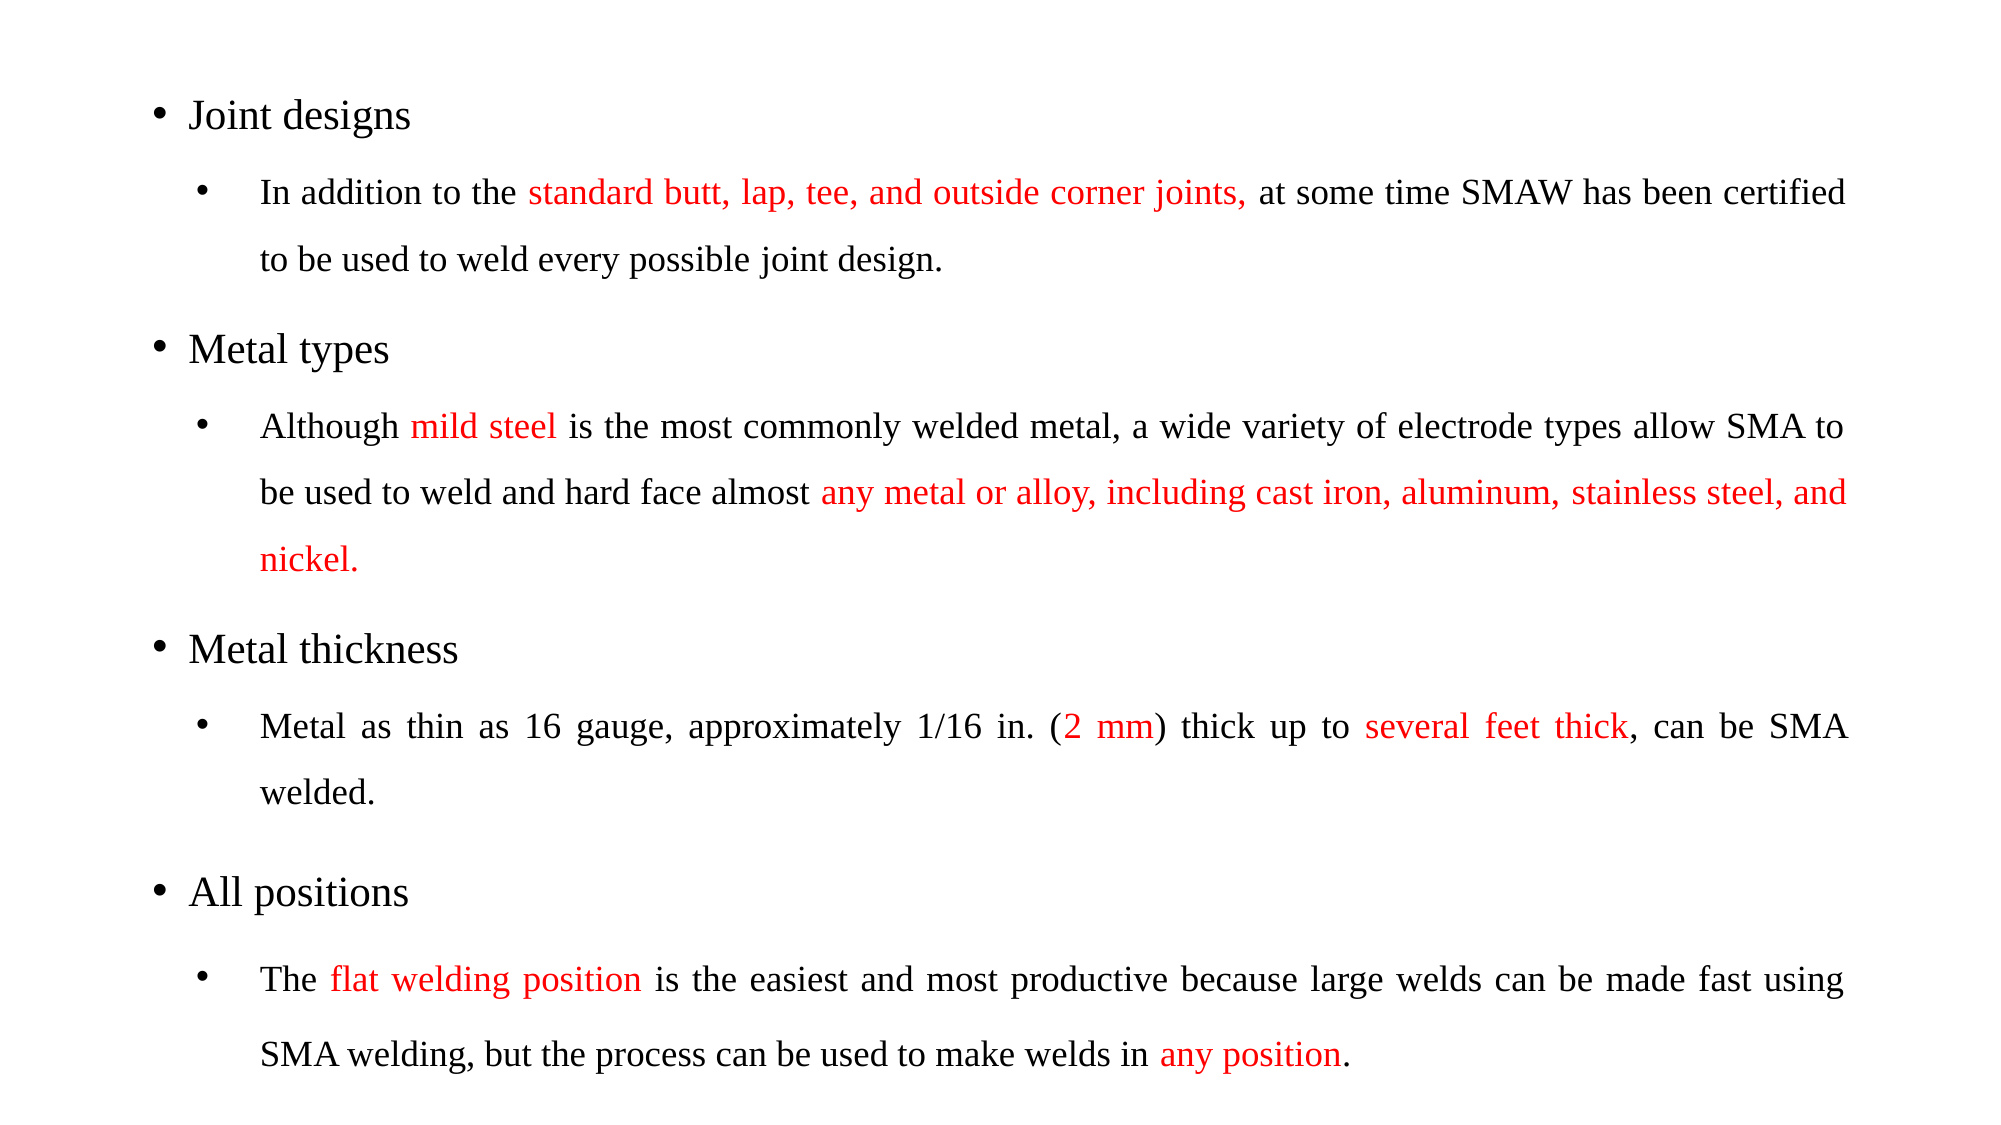

Joint designs
In addition to the standard butt, lap, tee, and outside corner joints, at some time SMAW has been certified to be used to weld every possible joint design.
Metal types
Although mild steel is the most commonly welded metal, a wide variety of electrode types allow SMA to be used to weld and hard face almost any metal or alloy, including cast iron, aluminum, stainless steel, and nickel.
Metal thickness
Metal as thin as 16 gauge, approximately 1/16 in. (2 mm) thick up to several feet thick, can be SMA welded.
All positions
The flat welding position is the easiest and most productive because large welds can be made fast using SMA welding, but the process can be used to make welds in any position.